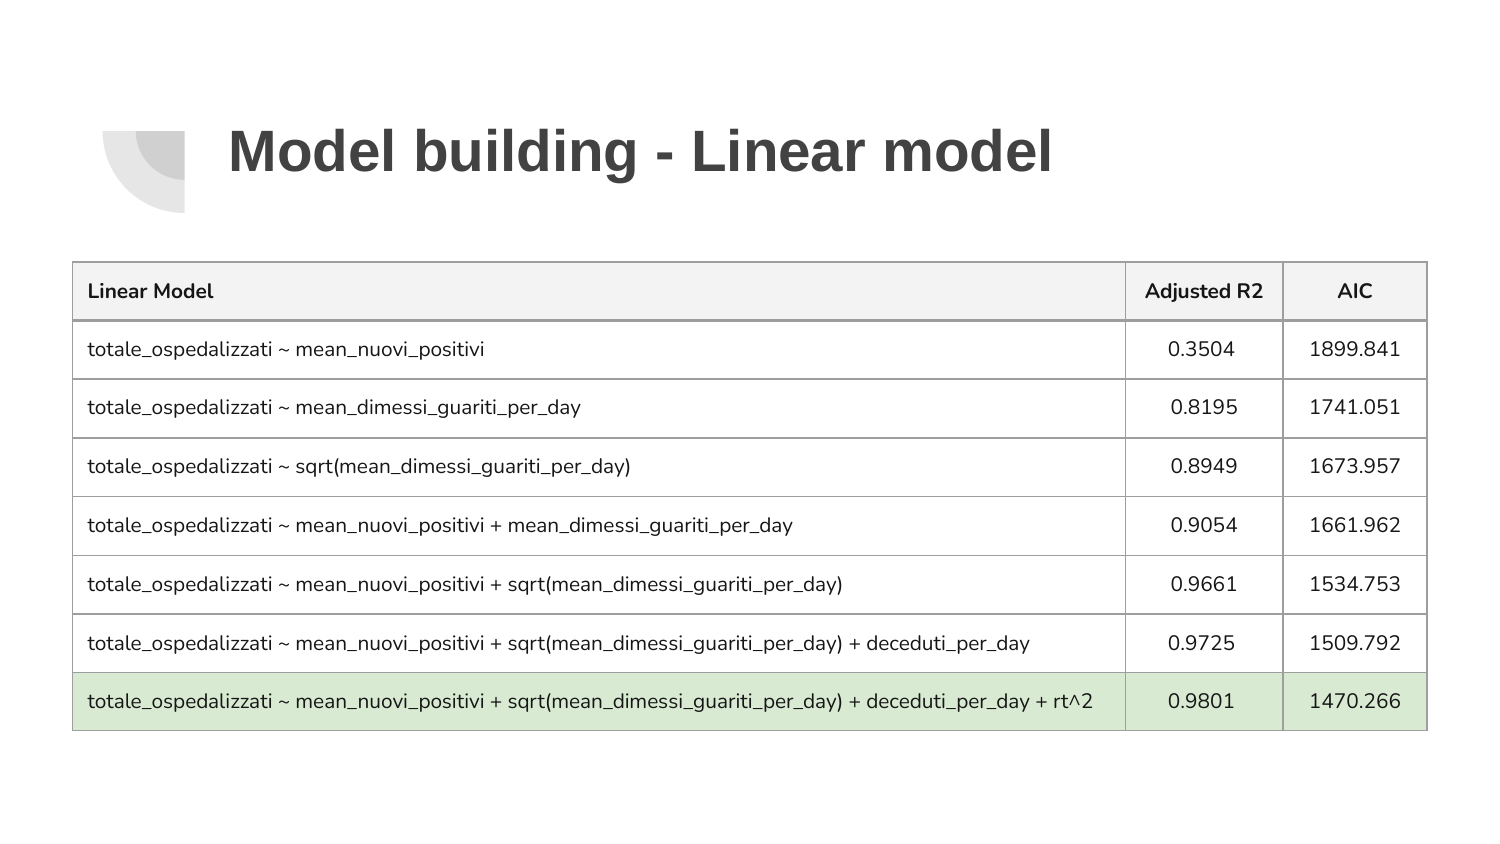

# Model building - Linear model
| Linear Model | Adjusted R2 | AIC |
| --- | --- | --- |
| totale\_ospedalizzati ~ mean\_nuovi\_positivi | 0.3504 | 1899.841 |
| totale\_ospedalizzati ~ mean\_dimessi\_guariti\_per\_day | 0.8195 | 1741.051 |
| totale\_ospedalizzati ~ sqrt(mean\_dimessi\_guariti\_per\_day) | 0.8949 | 1673.957 |
| totale\_ospedalizzati ~ mean\_nuovi\_positivi + mean\_dimessi\_guariti\_per\_day | 0.9054 | 1661.962 |
| totale\_ospedalizzati ~ mean\_nuovi\_positivi + sqrt(mean\_dimessi\_guariti\_per\_day) | 0.9661 | 1534.753 |
| totale\_ospedalizzati ~ mean\_nuovi\_positivi + sqrt(mean\_dimessi\_guariti\_per\_day) + deceduti\_per\_day | 0.9725 | 1509.792 |
| totale\_ospedalizzati ~ mean\_nuovi\_positivi + sqrt(mean\_dimessi\_guariti\_per\_day) + deceduti\_per\_day + rt^2 | 0.9801 | 1470.266 |